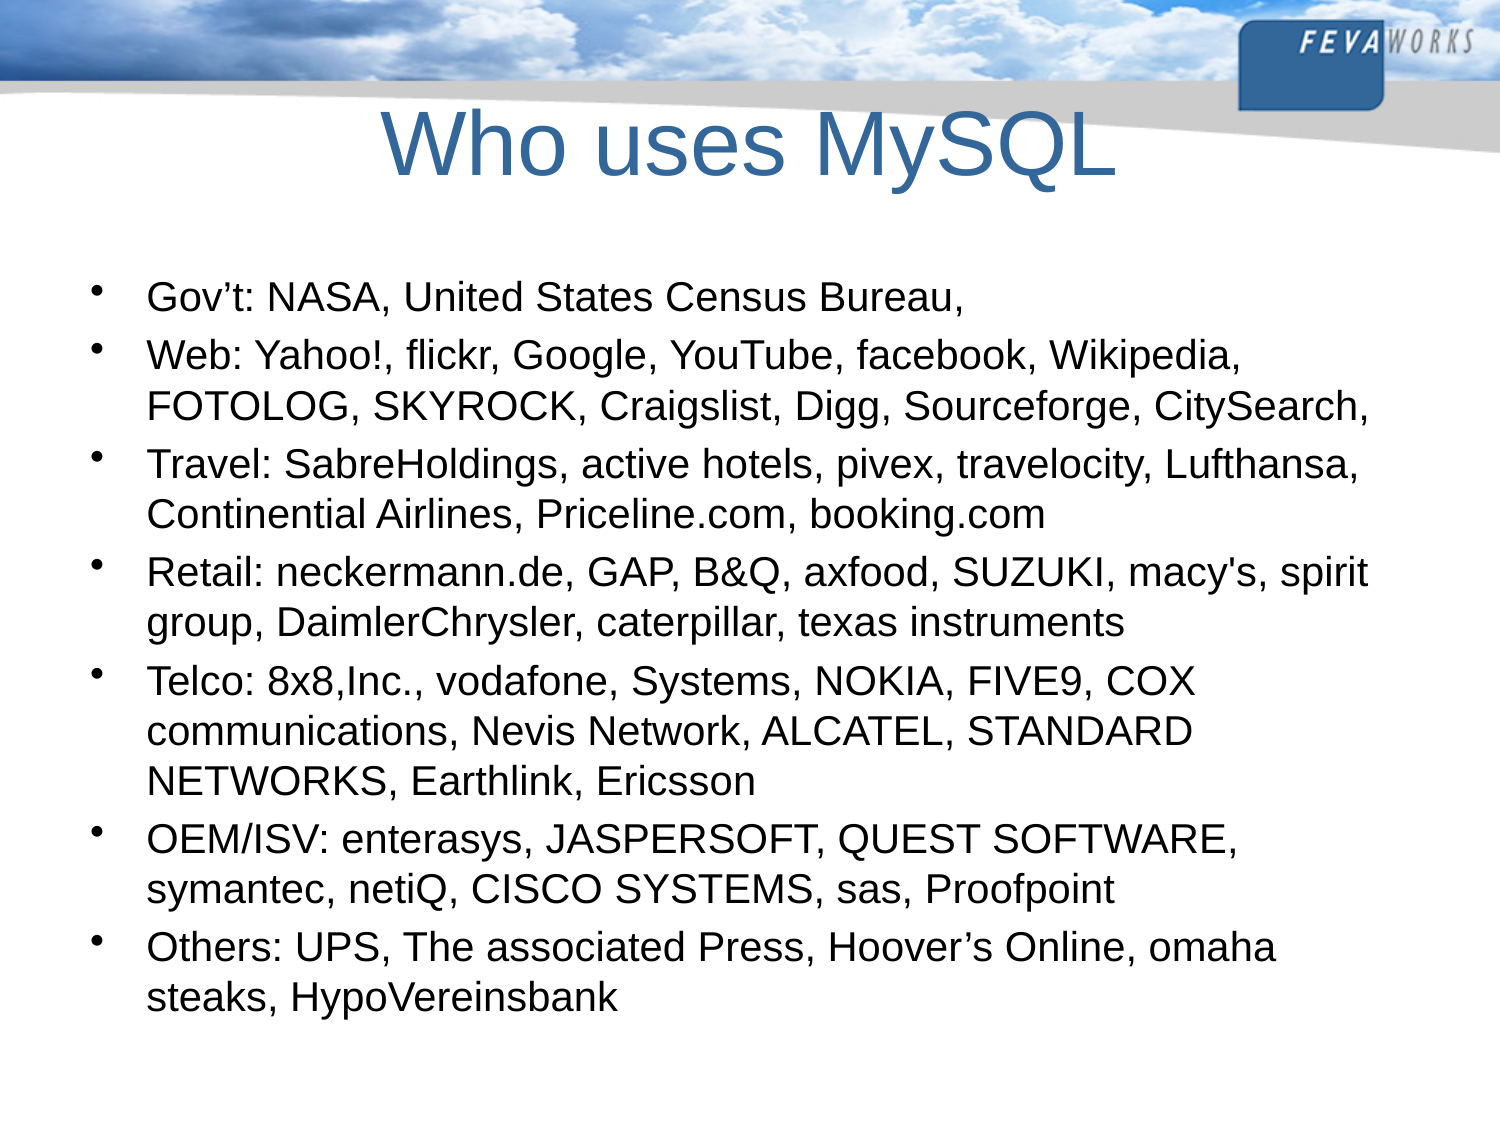

# Who uses MySQL
Gov’t: NASA, United States Census Bureau,
Web: Yahoo!, flickr, Google, YouTube, facebook, Wikipedia, FOTOLOG, SKYROCK, Craigslist, Digg, Sourceforge, CitySearch,
Travel: SabreHoldings, active hotels, pivex, travelocity, Lufthansa, Continential Airlines, Priceline.com, booking.com
Retail: neckermann.de, GAP, B&Q, axfood, SUZUKI, macy's, spirit group, DaimlerChrysler, caterpillar, texas instruments
Telco: 8x8,Inc., vodafone, Systems, NOKIA, FIVE9, COX communications, Nevis Network, ALCATEL, STANDARD NETWORKS, Earthlink, Ericsson
OEM/ISV: enterasys, JASPERSOFT, QUEST SOFTWARE, symantec, netiQ, CISCO SYSTEMS, sas, Proofpoint
Others: UPS, The associated Press, Hoover’s Online, omaha steaks, HypoVereinsbank